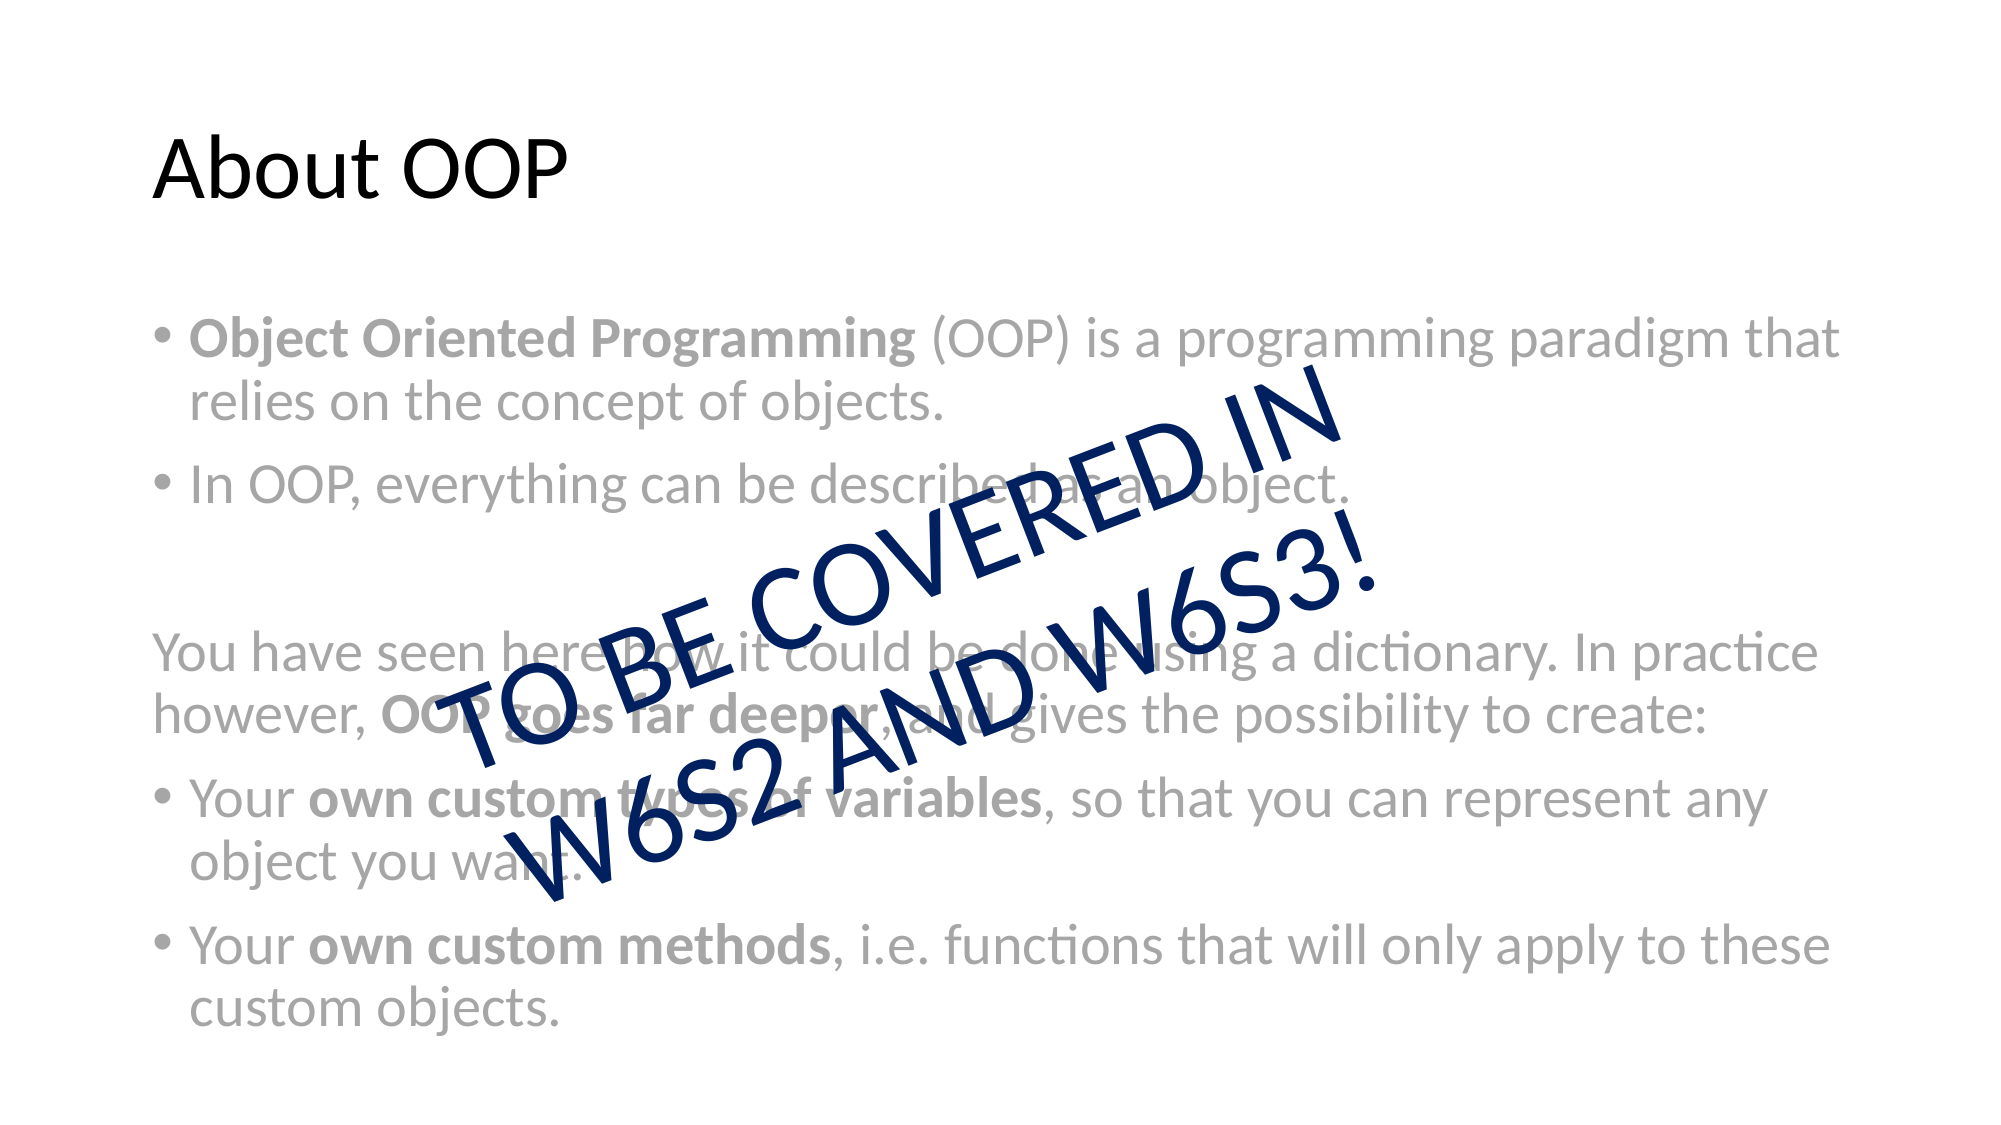

# About OOP
Object Oriented Programming (OOP) is a programming paradigm that relies on the concept of objects.
In OOP, everything can be described as an object.

You have seen here how it could be done using a dictionary. In practice however, OOP goes far deeper, and gives the possibility to create:
Your own custom types of variables, so that you can represent any object you want.
Your own custom methods, i.e. functions that will only apply to these custom objects.

TO BE COVERED IN
W6S2 AND W6S3!